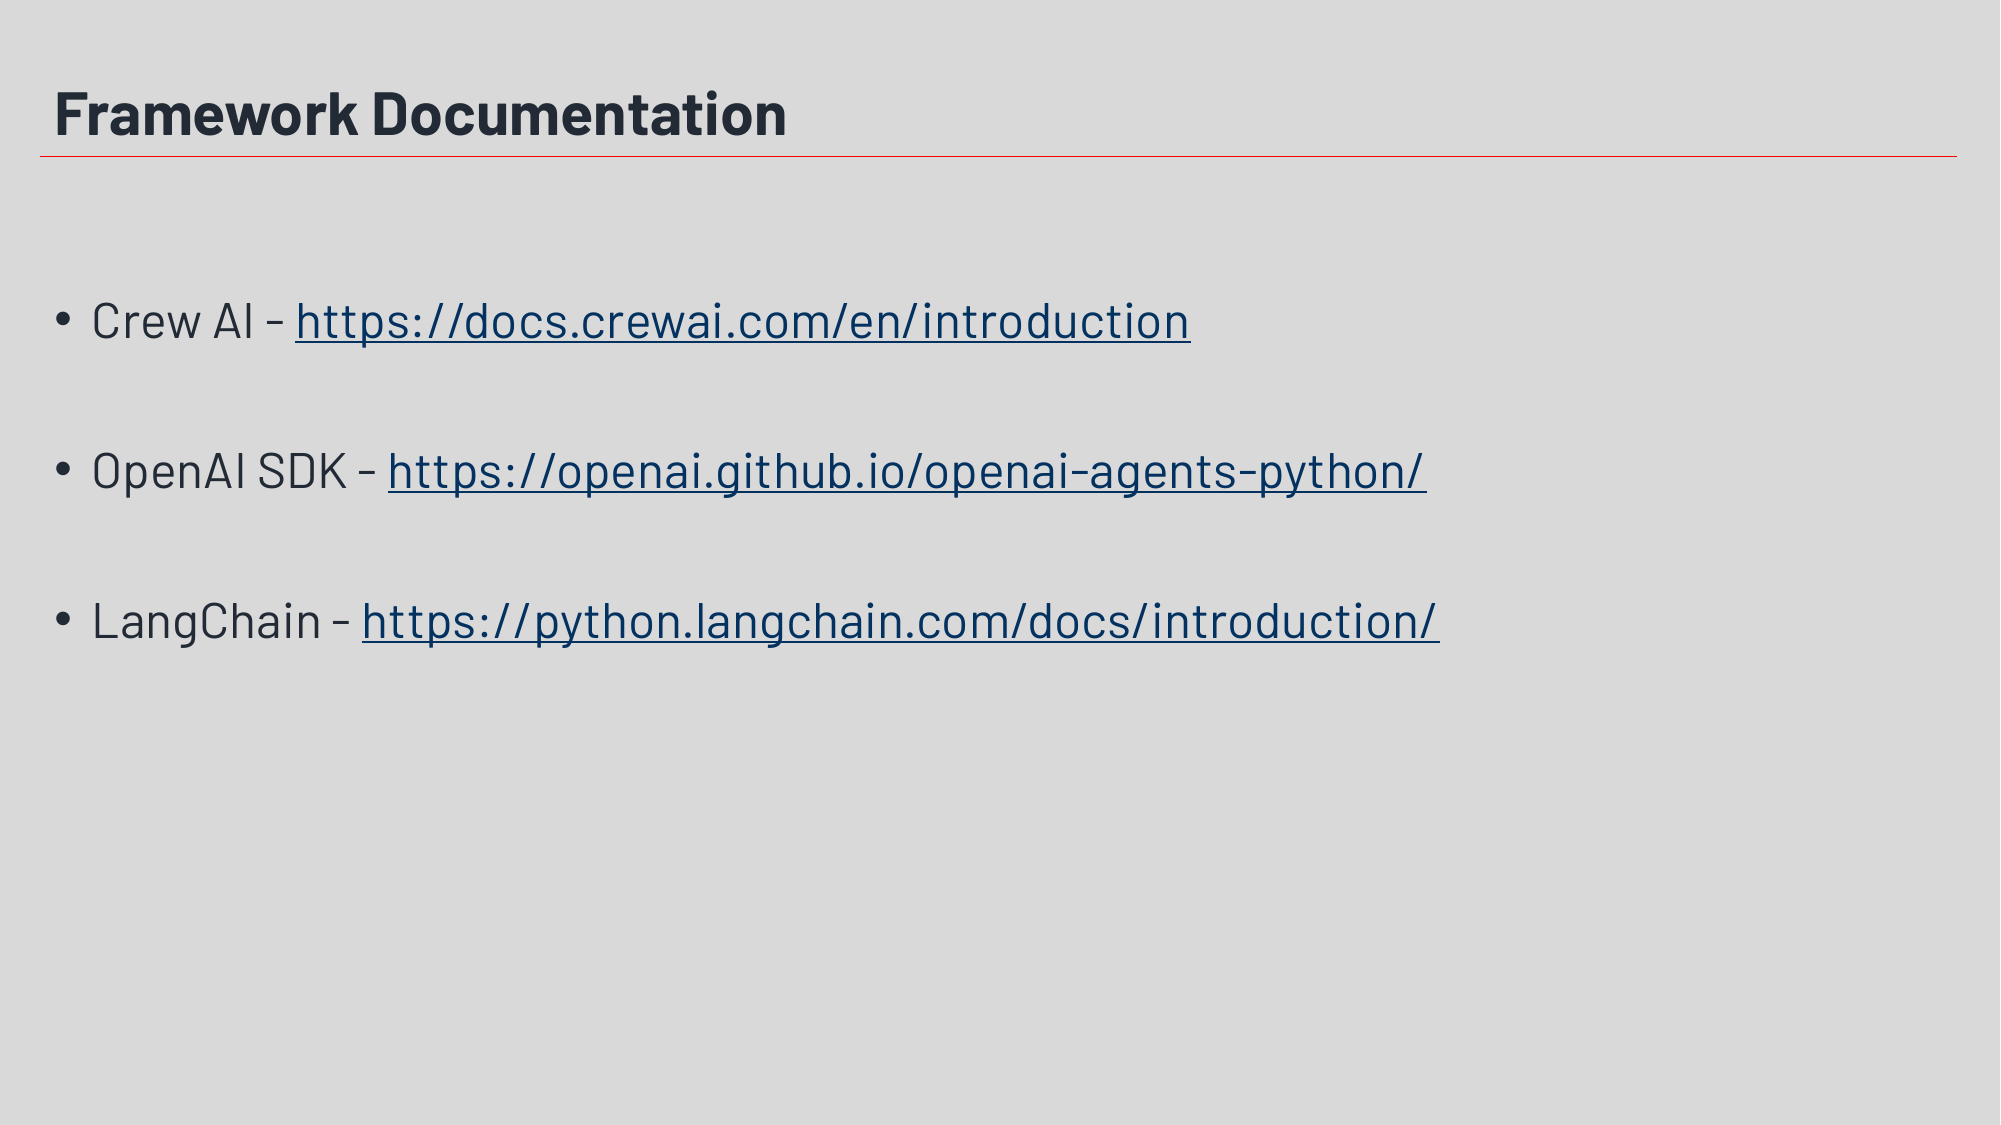

Framework Documentation
Crew AI - https://docs.crewai.com/en/introduction
OpenAI SDK - https://openai.github.io/openai-agents-python/
LangChain - https://python.langchain.com/docs/introduction/